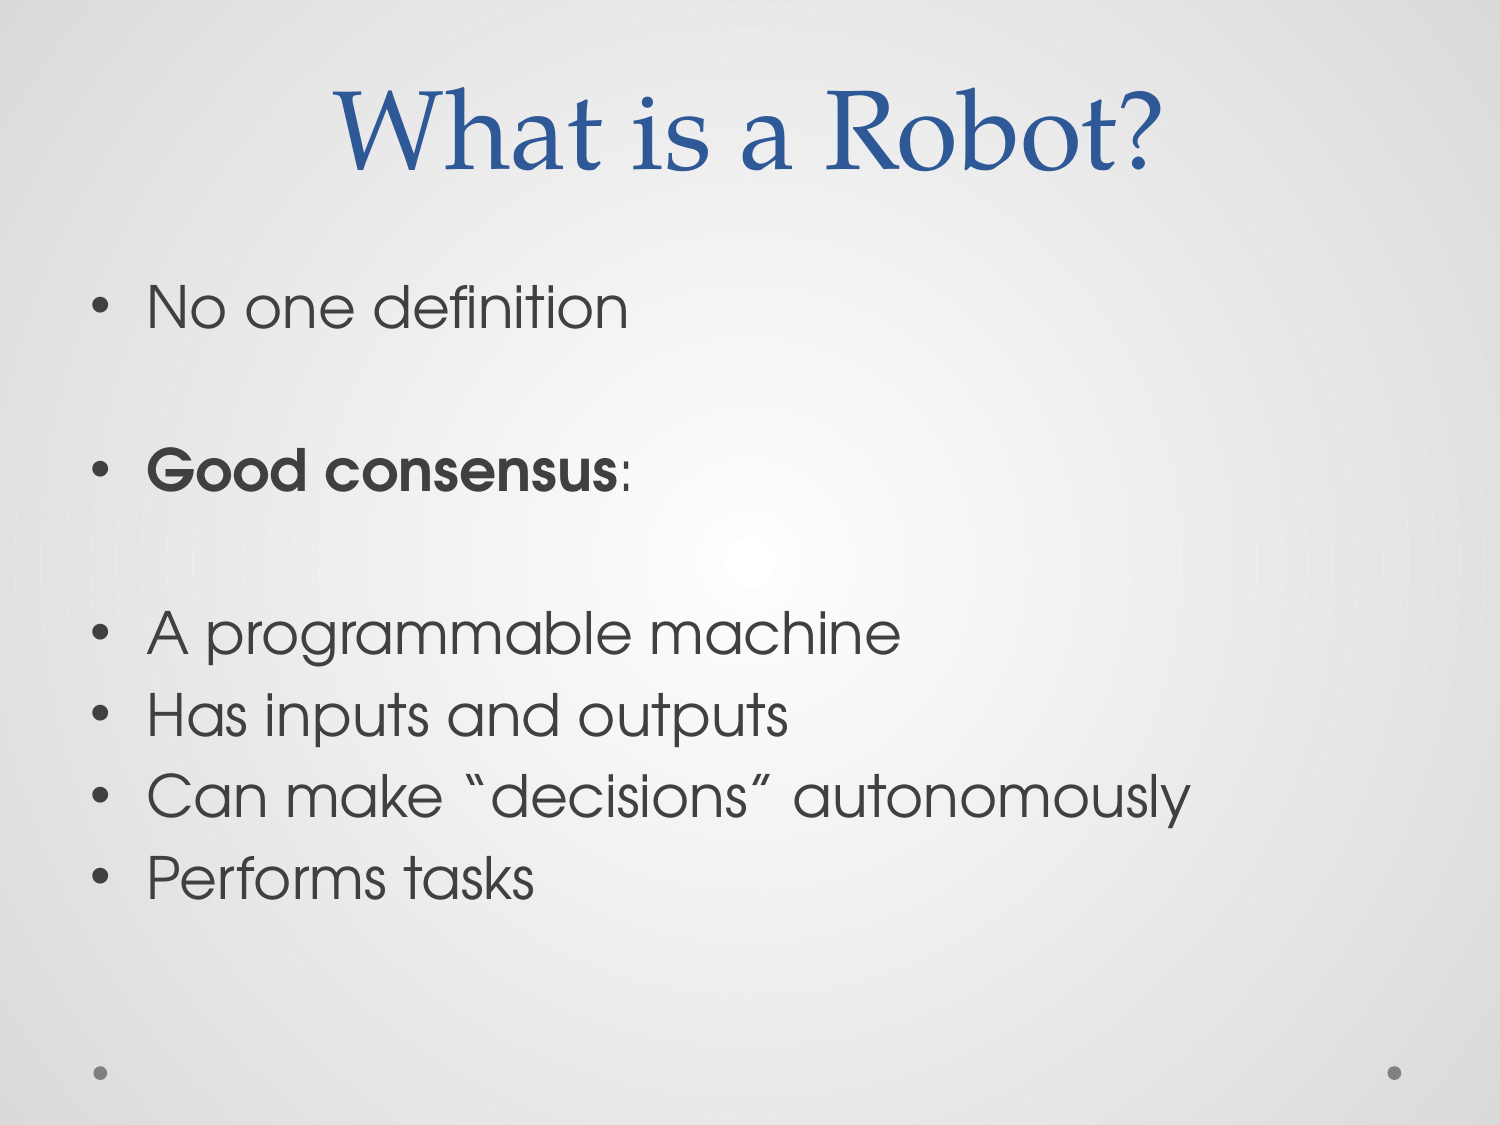

# What is a Robot?
No one definition

Good consensus:

A programmable machine
Has inputs and outputs
Can make “decisions” autonomously
Performs tasks